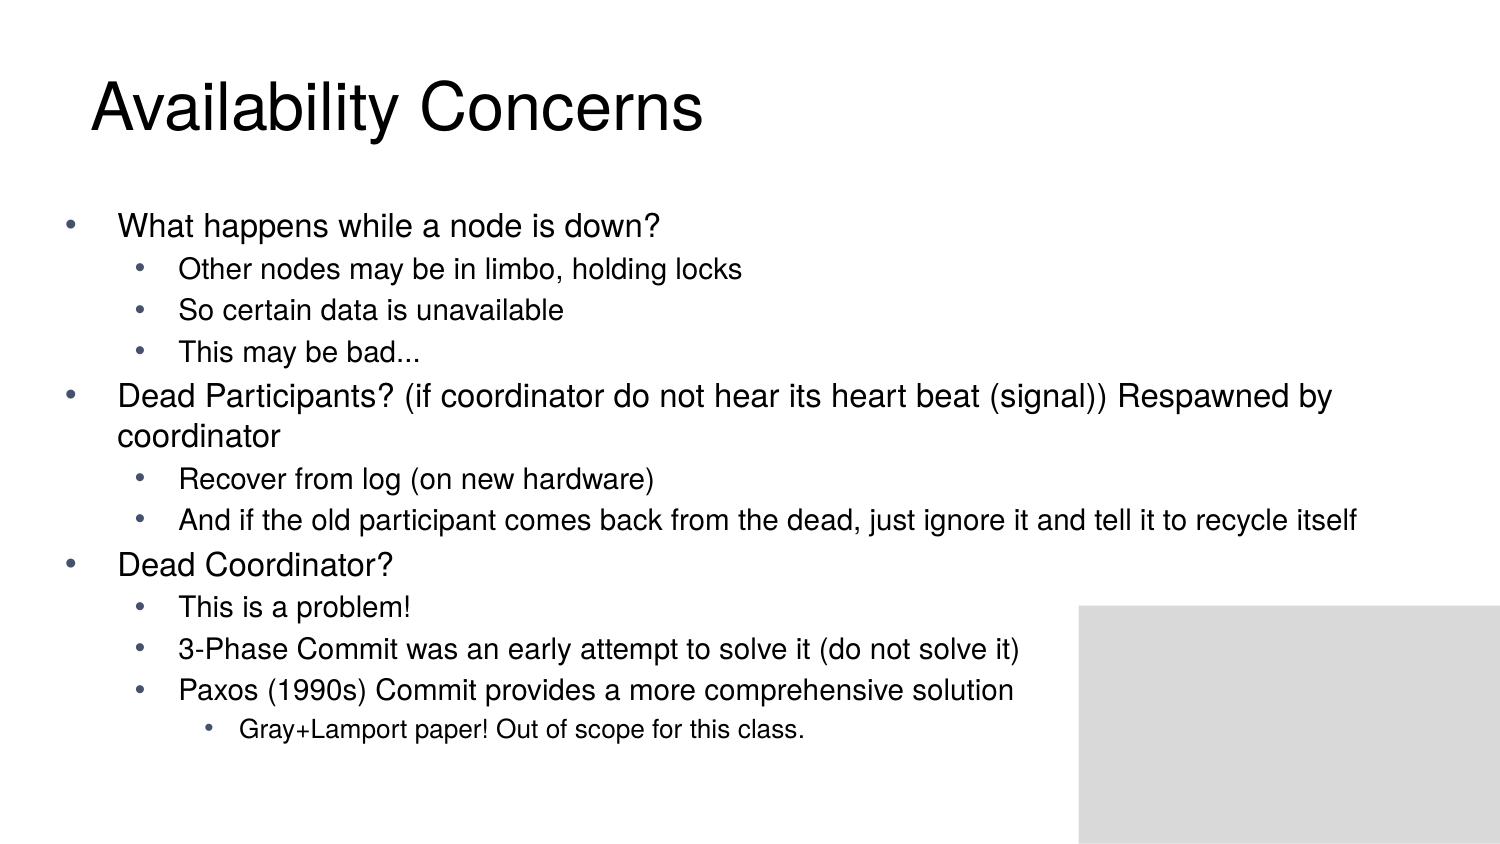

# Availability Concerns
What happens while a node is down?
Other nodes may be in limbo, holding locks
So certain data is unavailable
This may be bad...
Dead Participants? (if coordinator do not hear its heart beat (signal)) Respawned by coordinator
Recover from log (on new hardware)
And if the old participant comes back from the dead, just ignore it and tell it to recycle itself
Dead Coordinator?
This is a problem!
3-Phase Commit was an early attempt to solve it (do not solve it)
Paxos (1990s) Commit provides a more comprehensive solution
Gray+Lamport paper! Out of scope for this class.